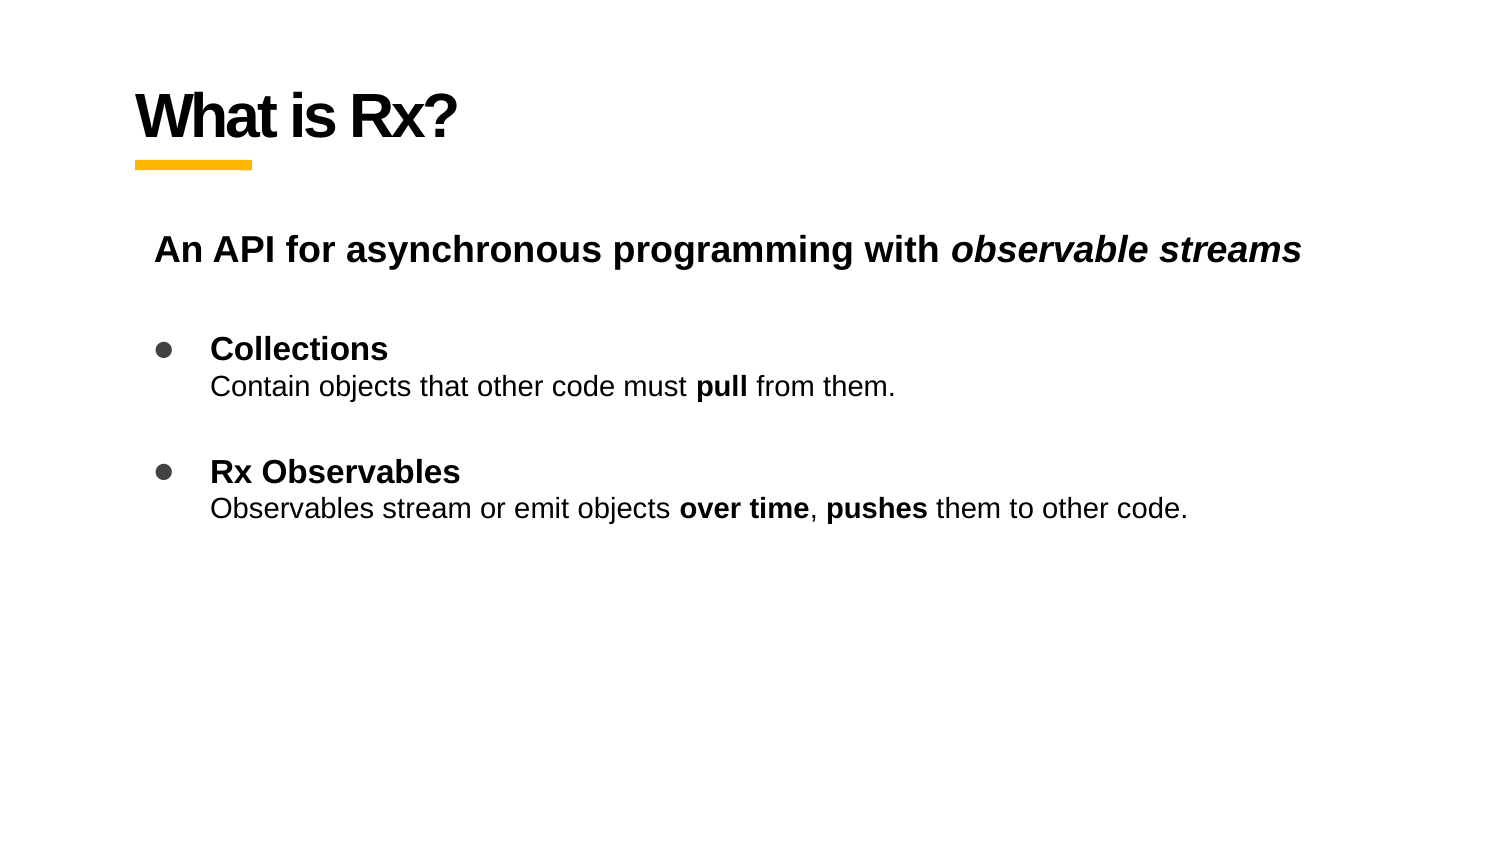

# What is Rx?

An API for asynchronous programming with observable streams
Collections
Contain objects that other code must pull from them.
Rx Observables
Observables stream or emit objects over time, pushes them to other code.